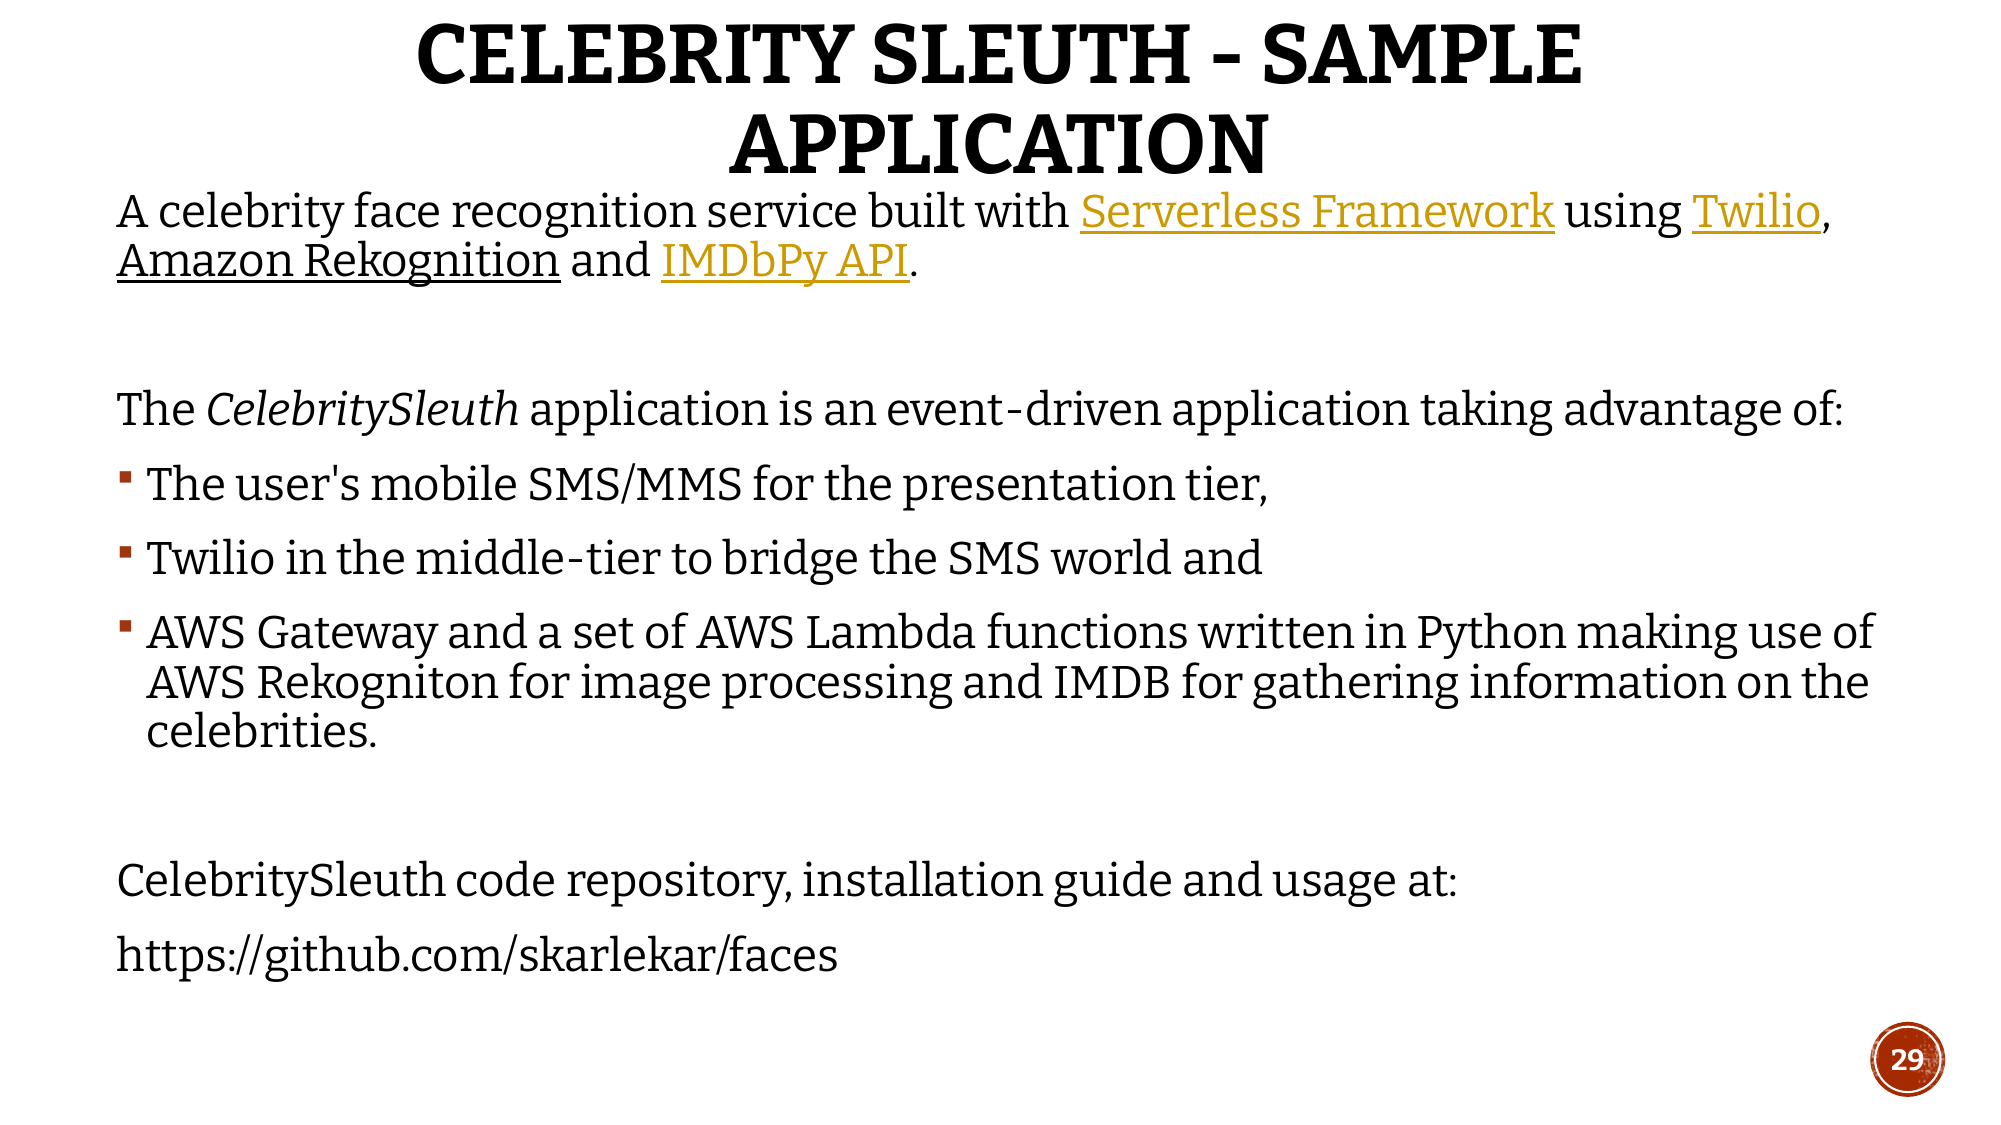

# Celebrity Sleuth - Sample Application
A celebrity face recognition service built with Serverless Framework using Twilio, Amazon Rekognition and IMDbPy API.

The CelebritySleuth application is an event-driven application taking advantage of:
The user's mobile SMS/MMS for the presentation tier,
Twilio in the middle-tier to bridge the SMS world and
AWS Gateway and a set of AWS Lambda functions written in Python making use of AWS Rekogniton for image processing and IMDB for gathering information on the celebrities.

CelebritySleuth code repository, installation guide and usage at:
https://github.com/skarlekar/faces
29